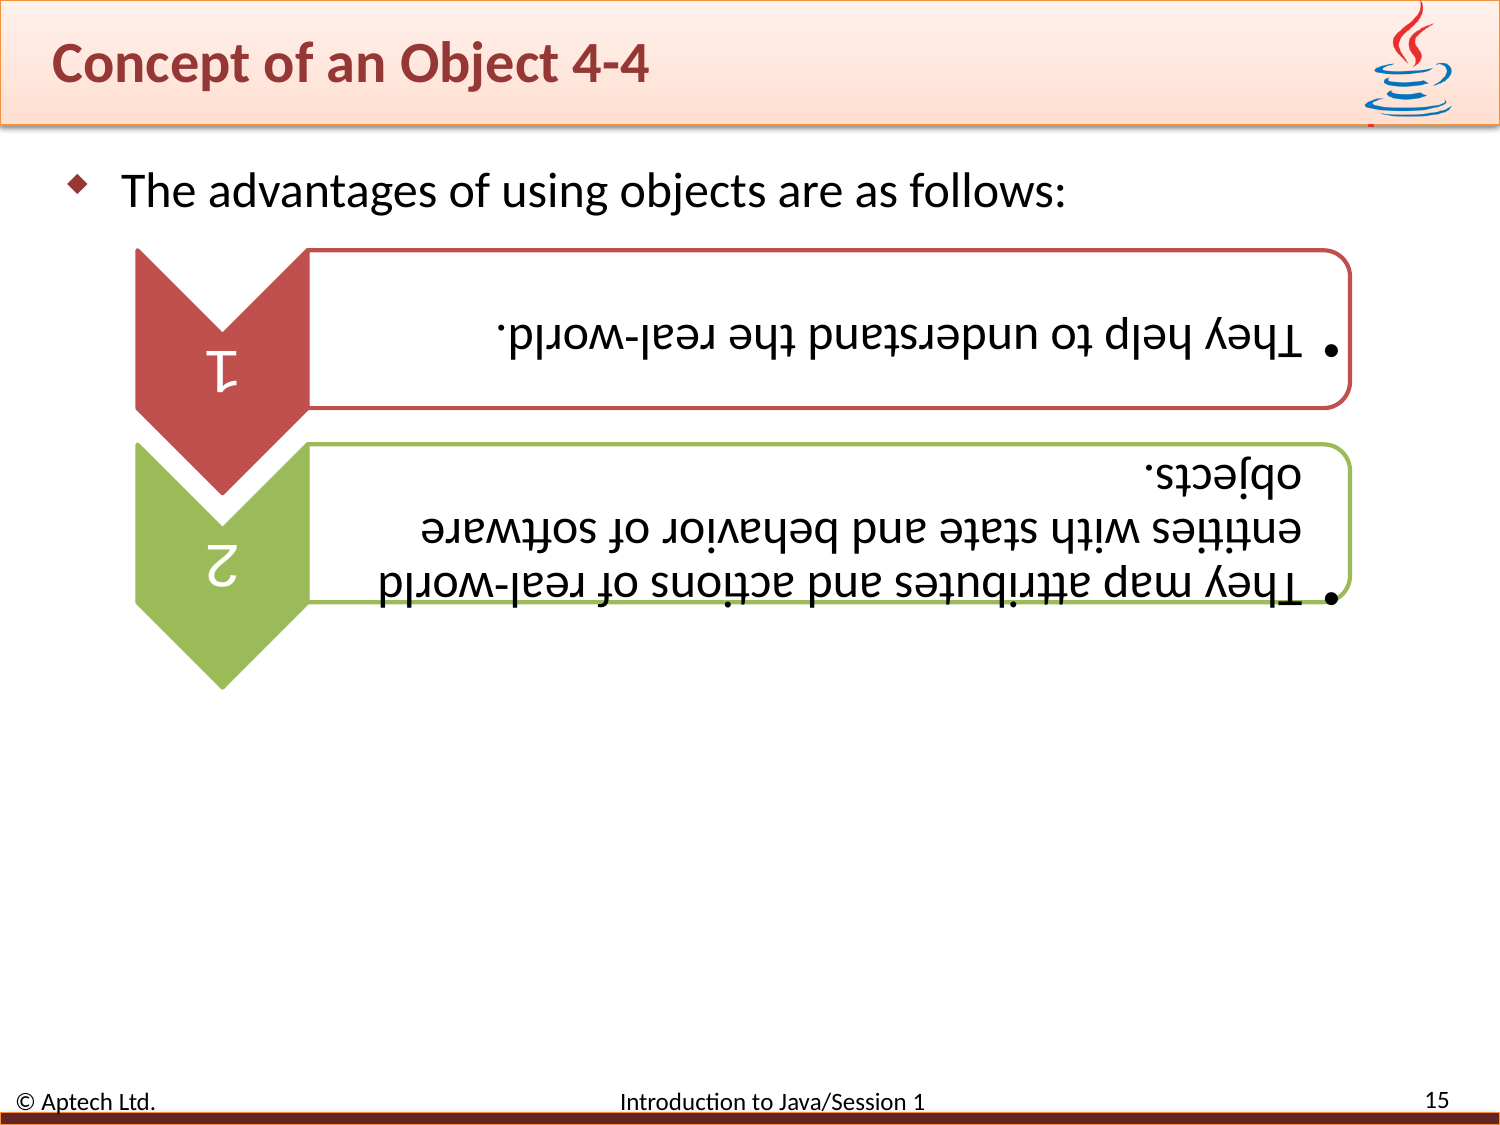

# Concept of an Object 4-4
The advantages of using objects are as follows:

1
They help to understand the real-world.
2
They map attributes and actions of real-world entities with state and behavior of software objects.
15
© Aptech Ltd.                                                                                 Introduction to Java/Session 1